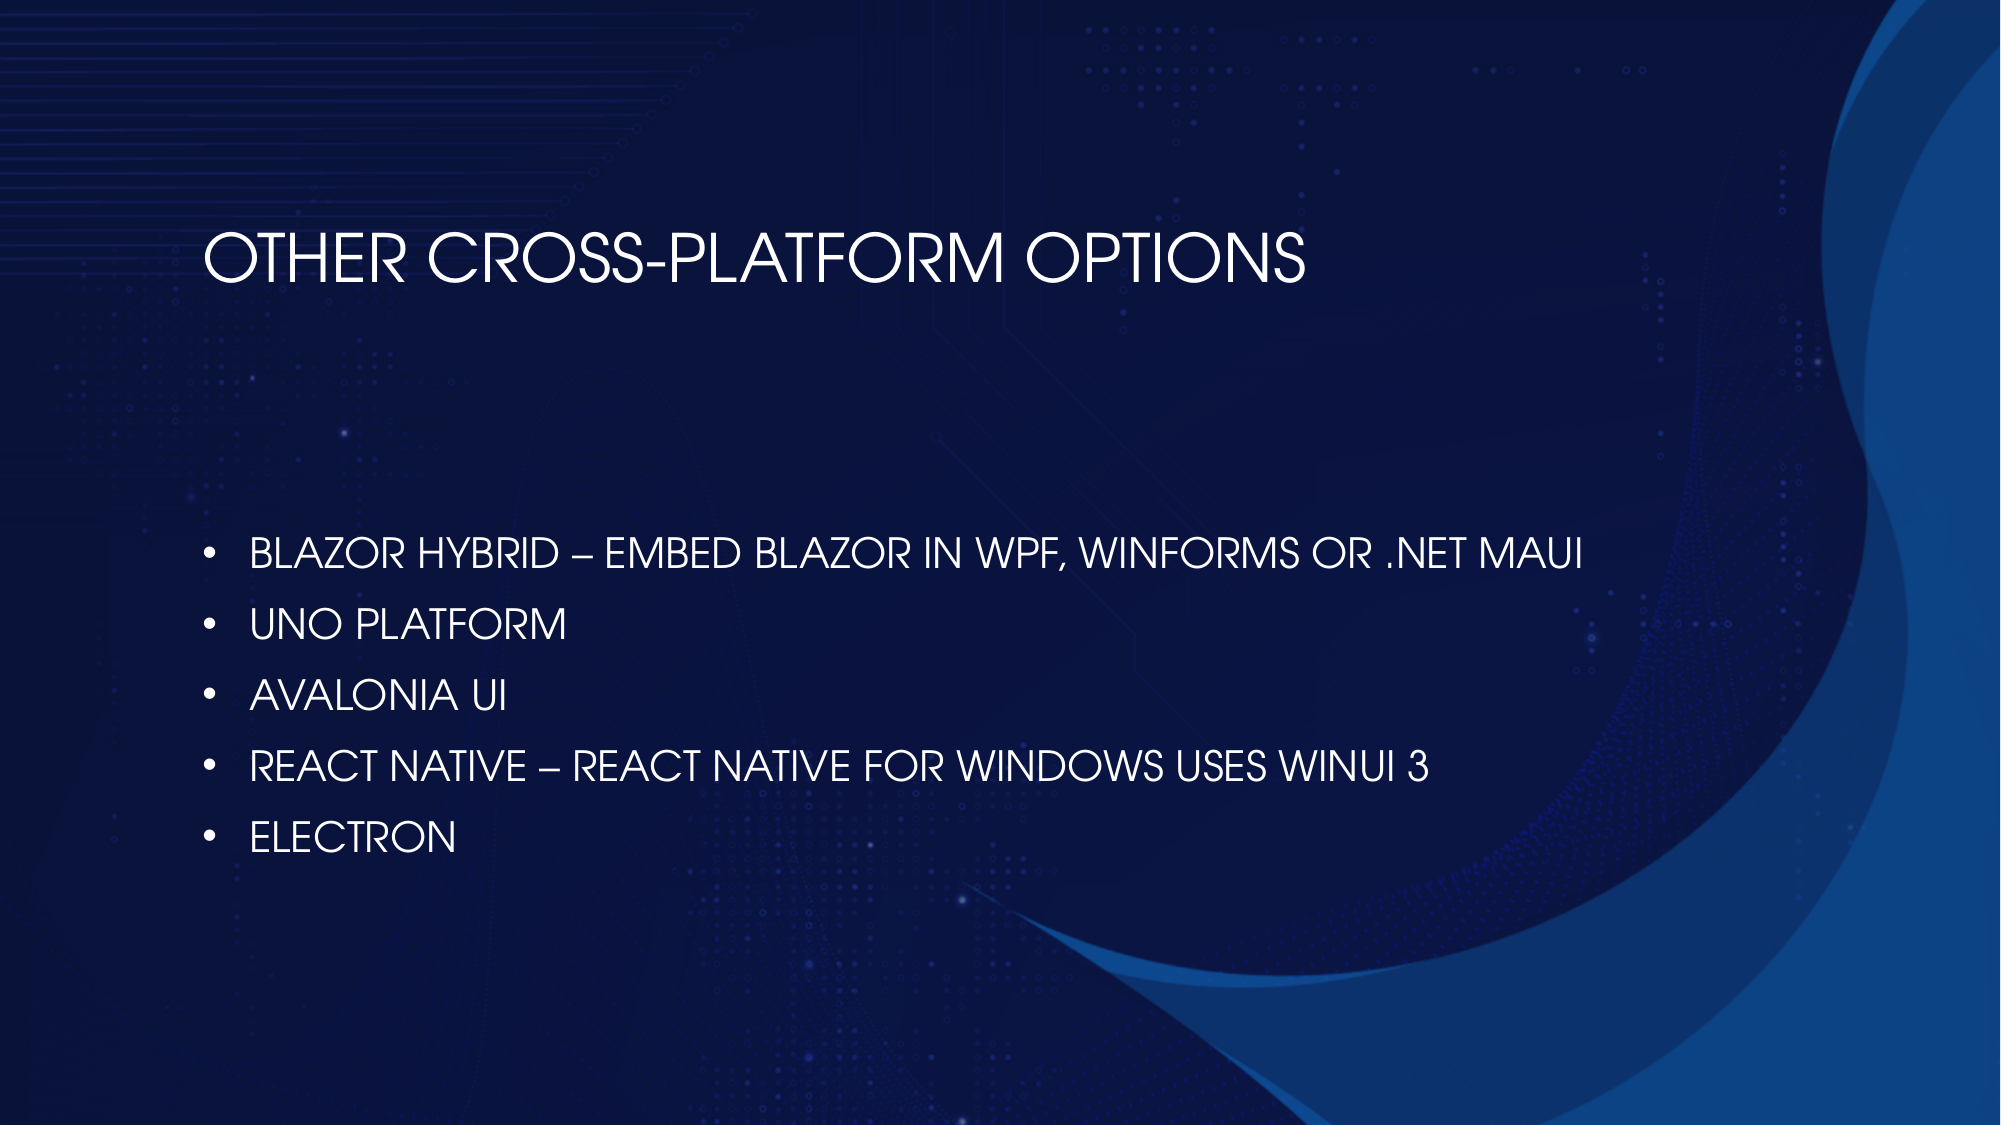

# Other Cross-Platform Options
Blazor Hybrid – Embed Blazor in WPF, WinForms or .NET MAUI
Uno Platform
Avalonia UI
React Native – React Native for Windows uses WinUI 3
Electron